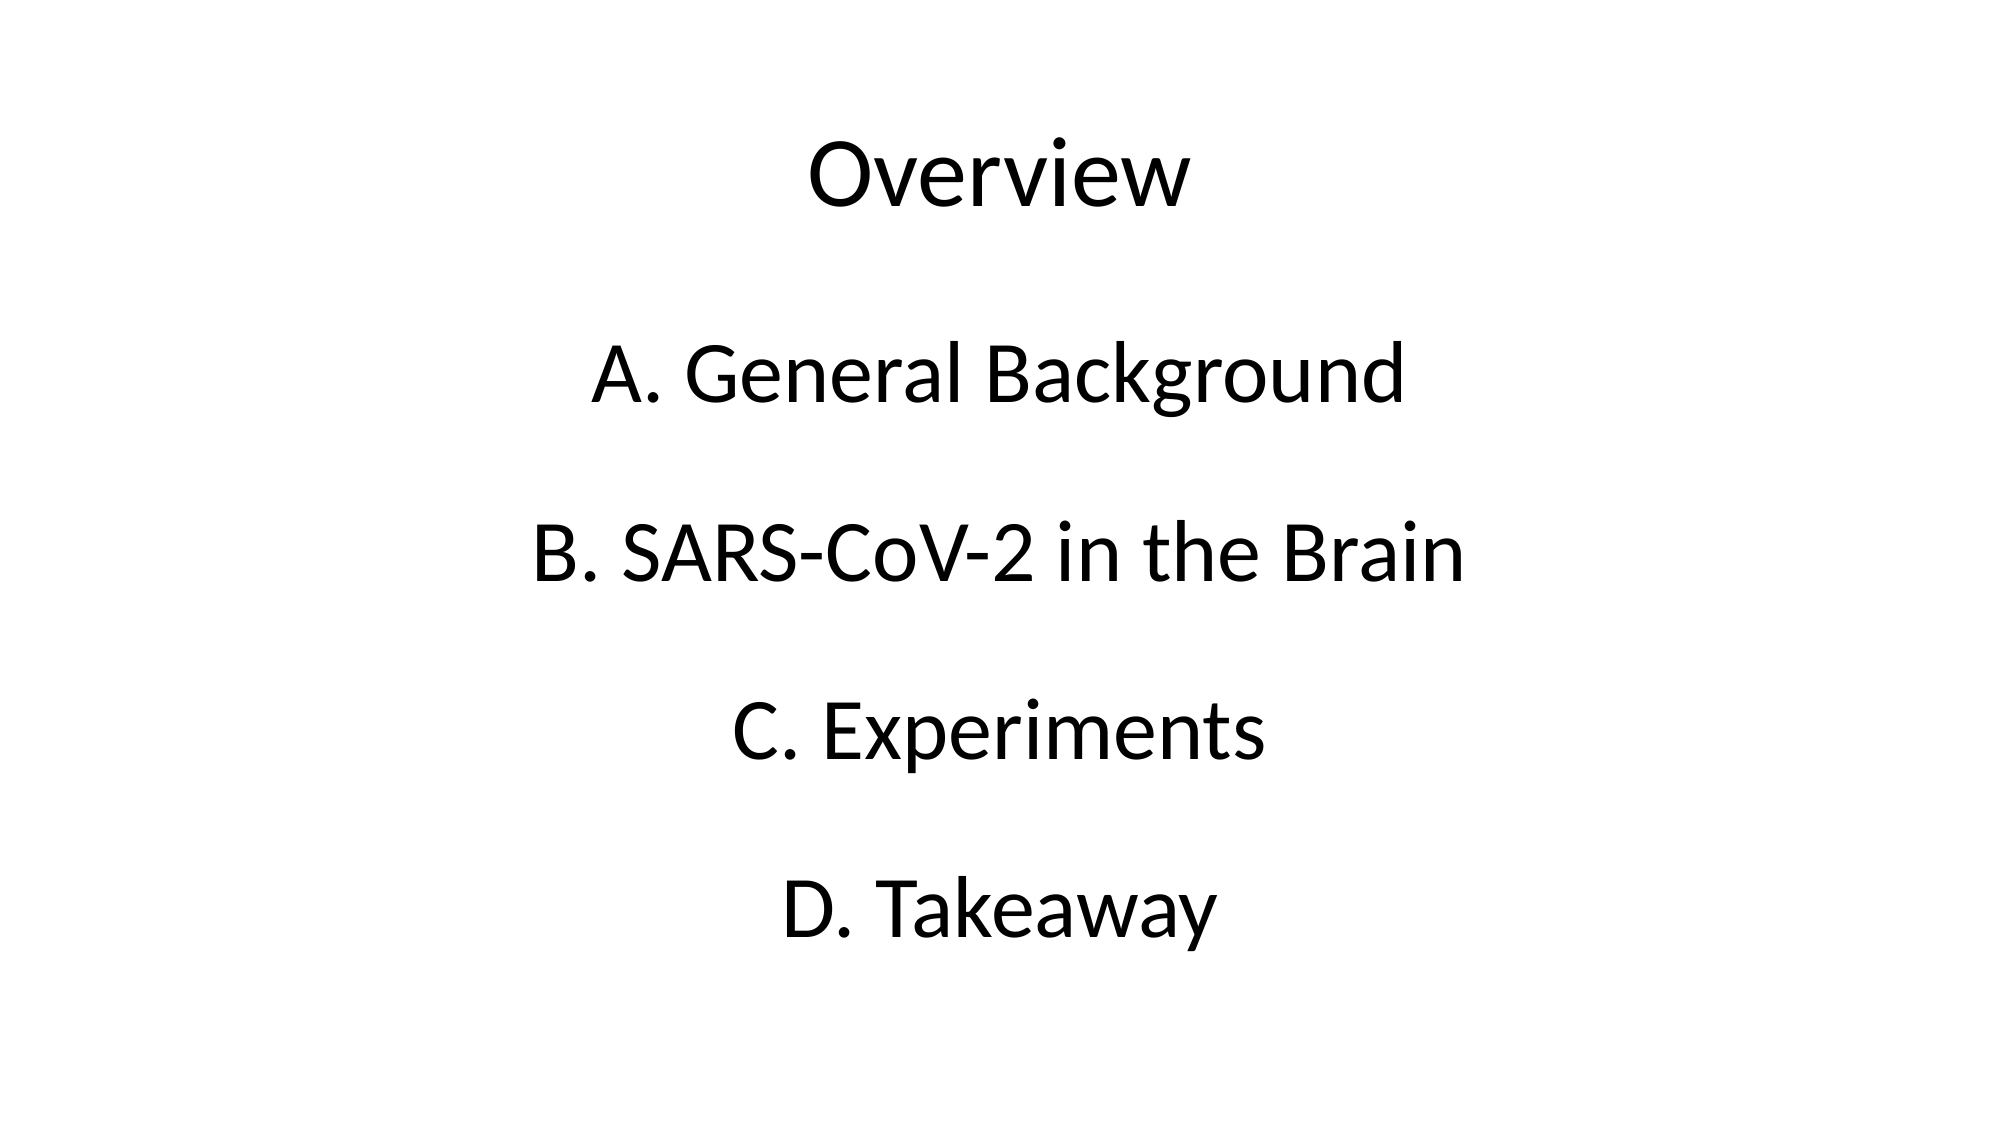

# Overview
A. General Background
B. SARS-CoV-2 in the Brain
C. Experiments
D. Takeaway